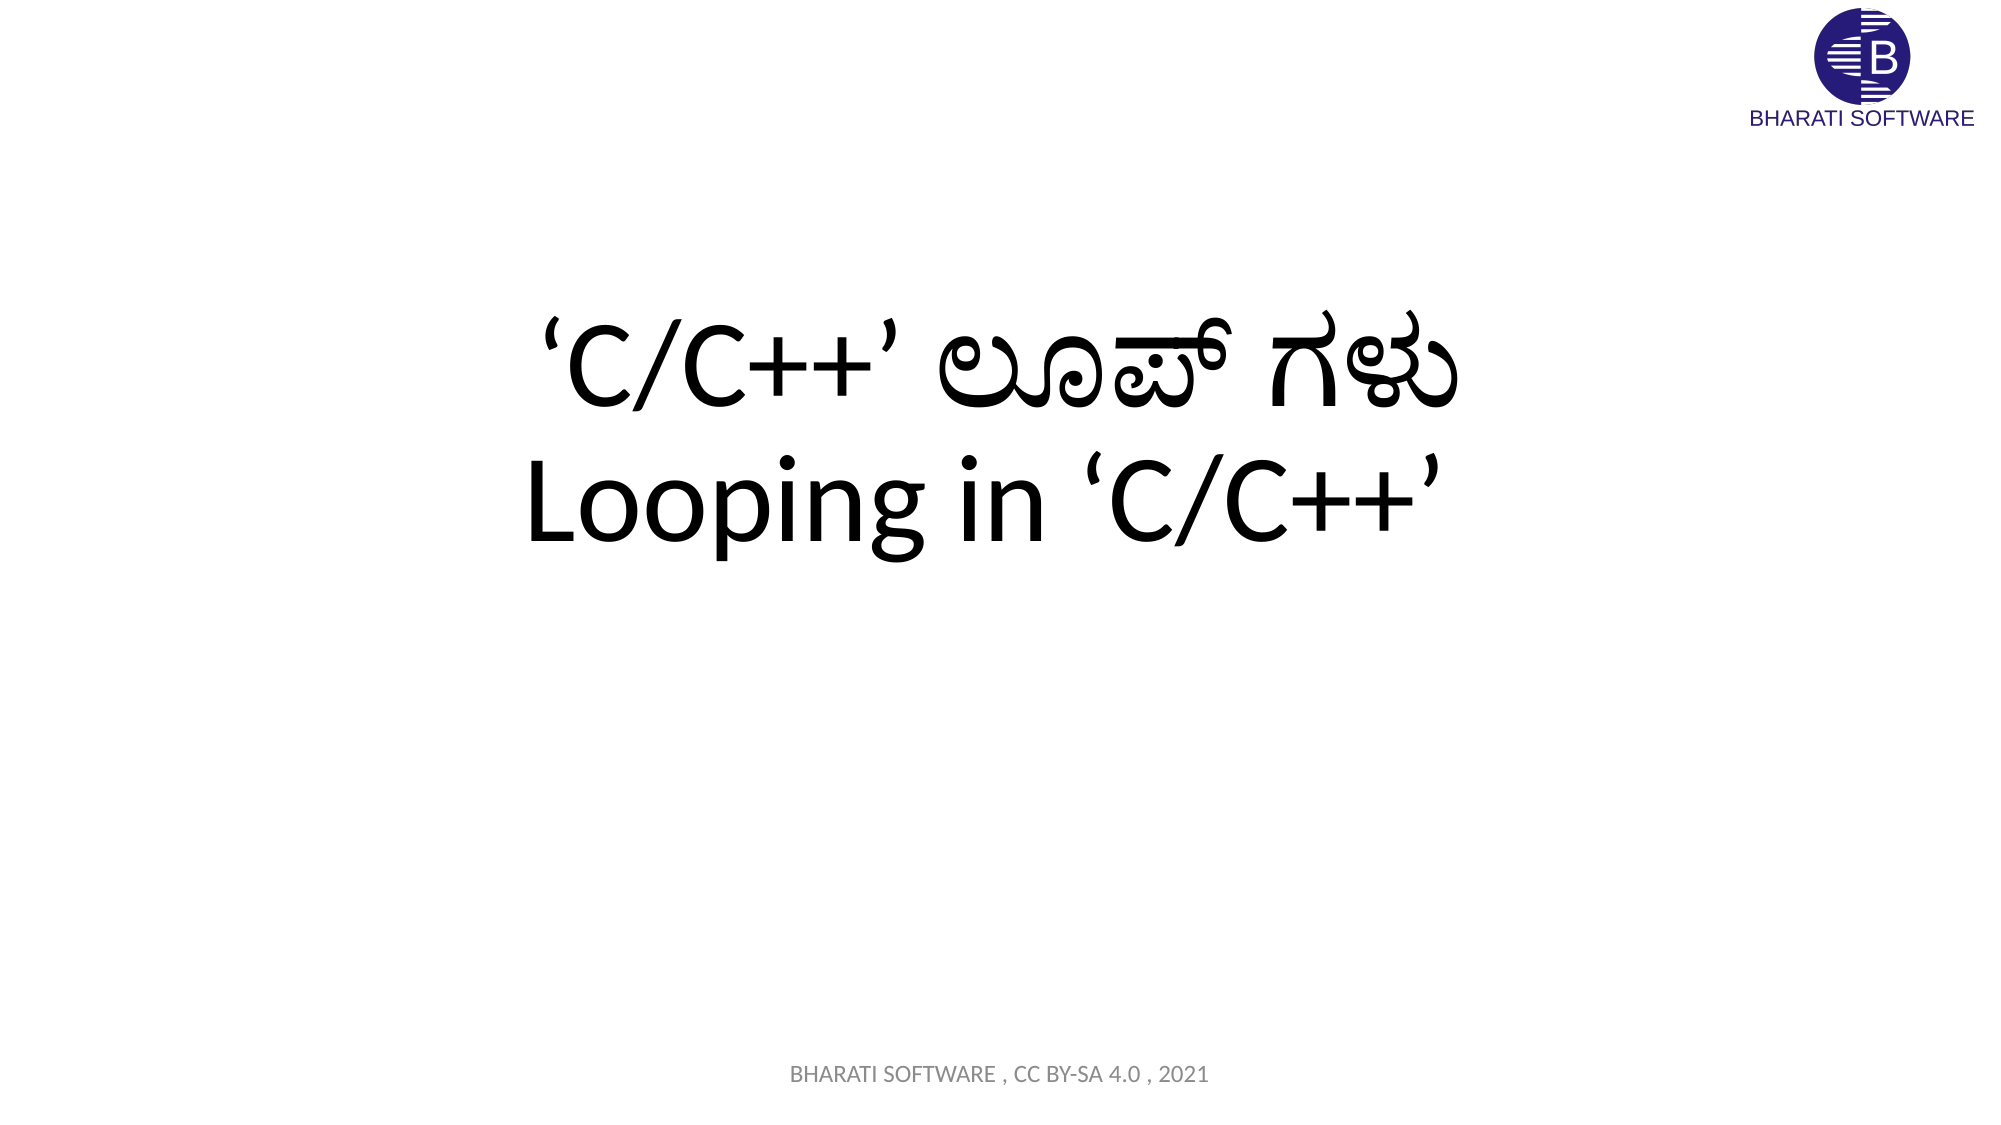

# ‘C/C++’ ಲೂಪ್ ಗಳು Looping in ‘C/C++’
BHARATI SOFTWARE , CC BY-SA 4.0 , 2021